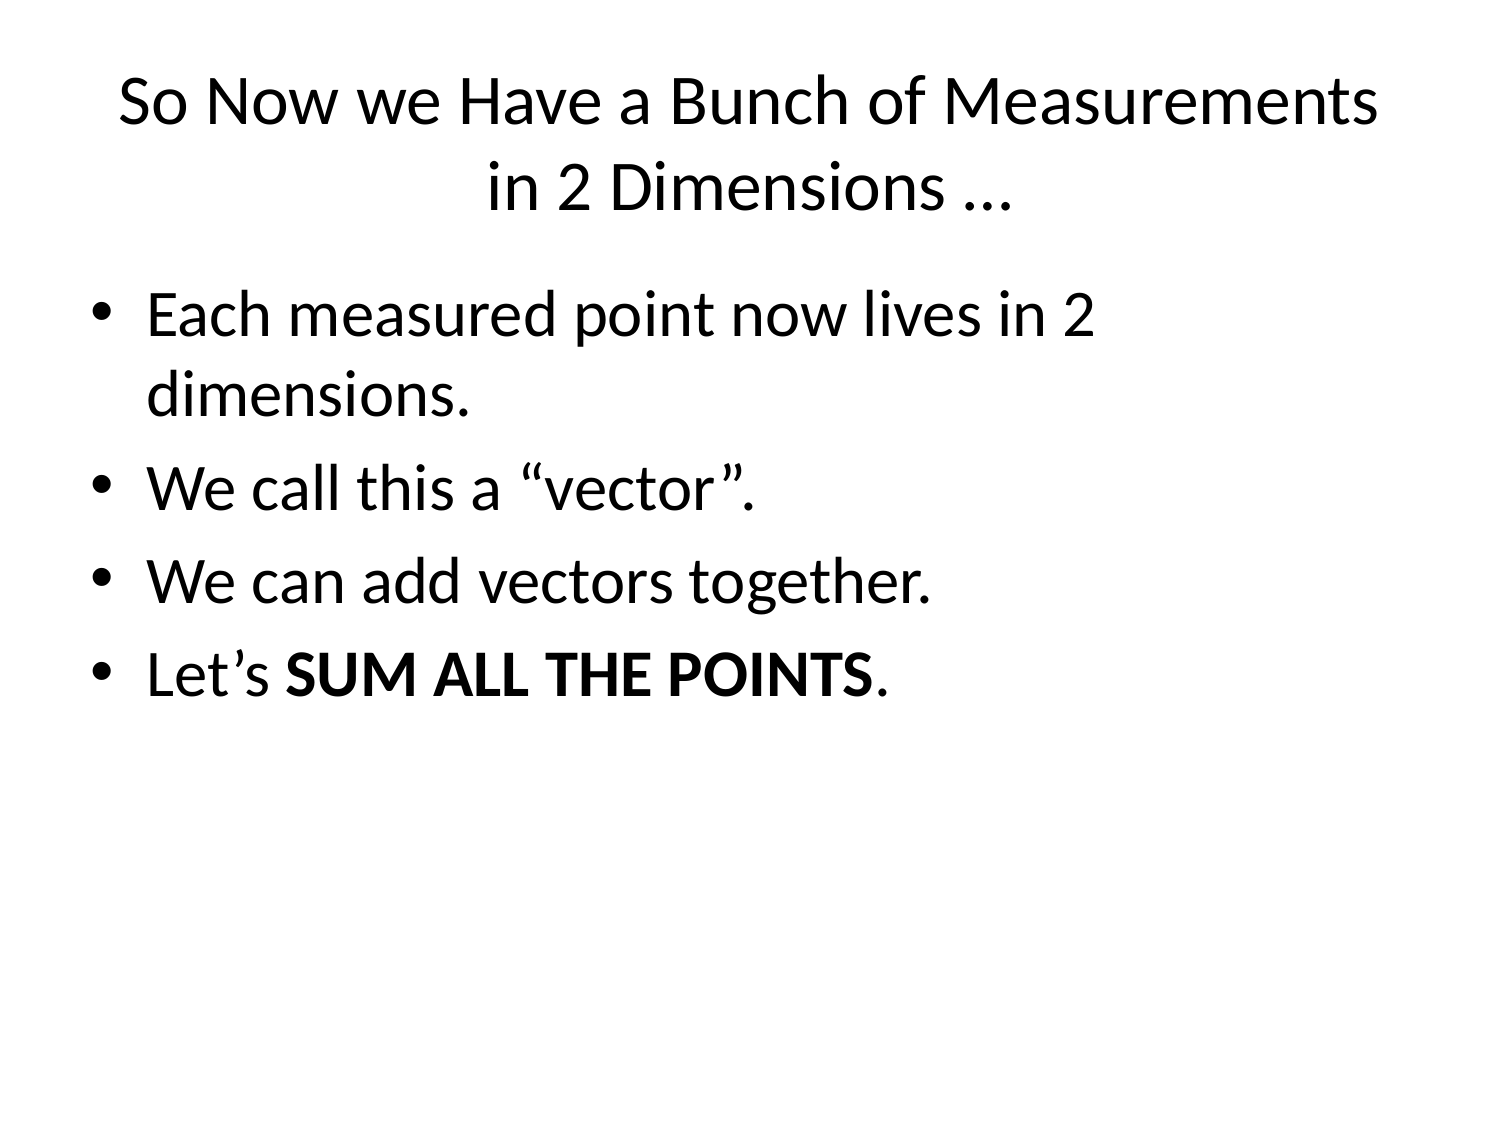

# So Now we Have a Bunch of Measurements in 2 Dimensions …
Each measured point now lives in 2 dimensions.
We call this a “vector”.
We can add vectors together.
Let’s SUM ALL THE POINTS.